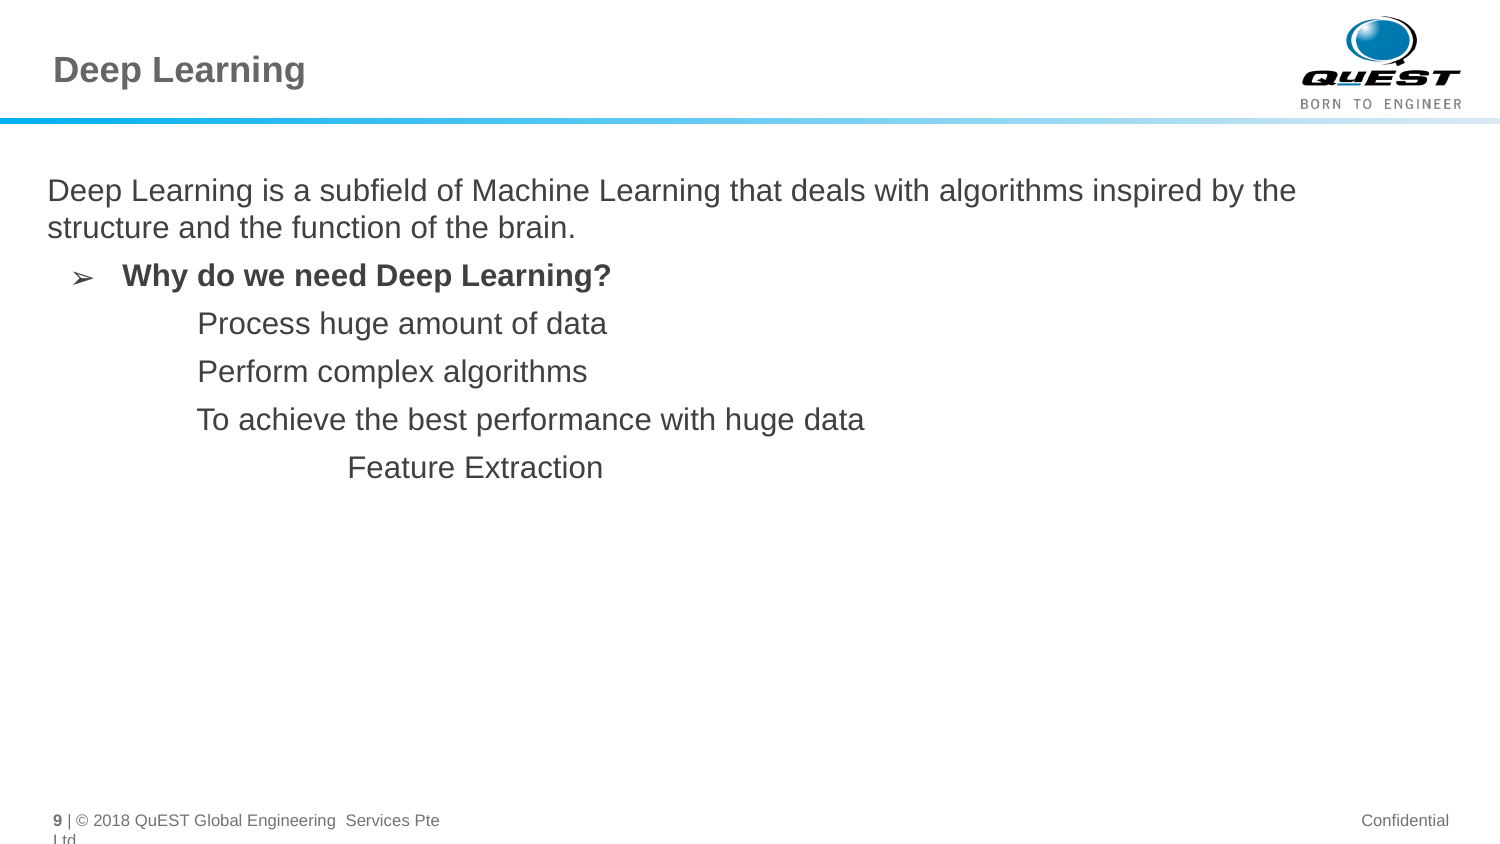

# Deep Learning
Deep Learning is a subfield of Machine Learning that deals with algorithms inspired by the structure and the function of the brain.
Why do we need Deep Learning?
Process huge amount of data
Perform complex algorithms
                 To achieve the best performance with huge data
		Feature Extraction